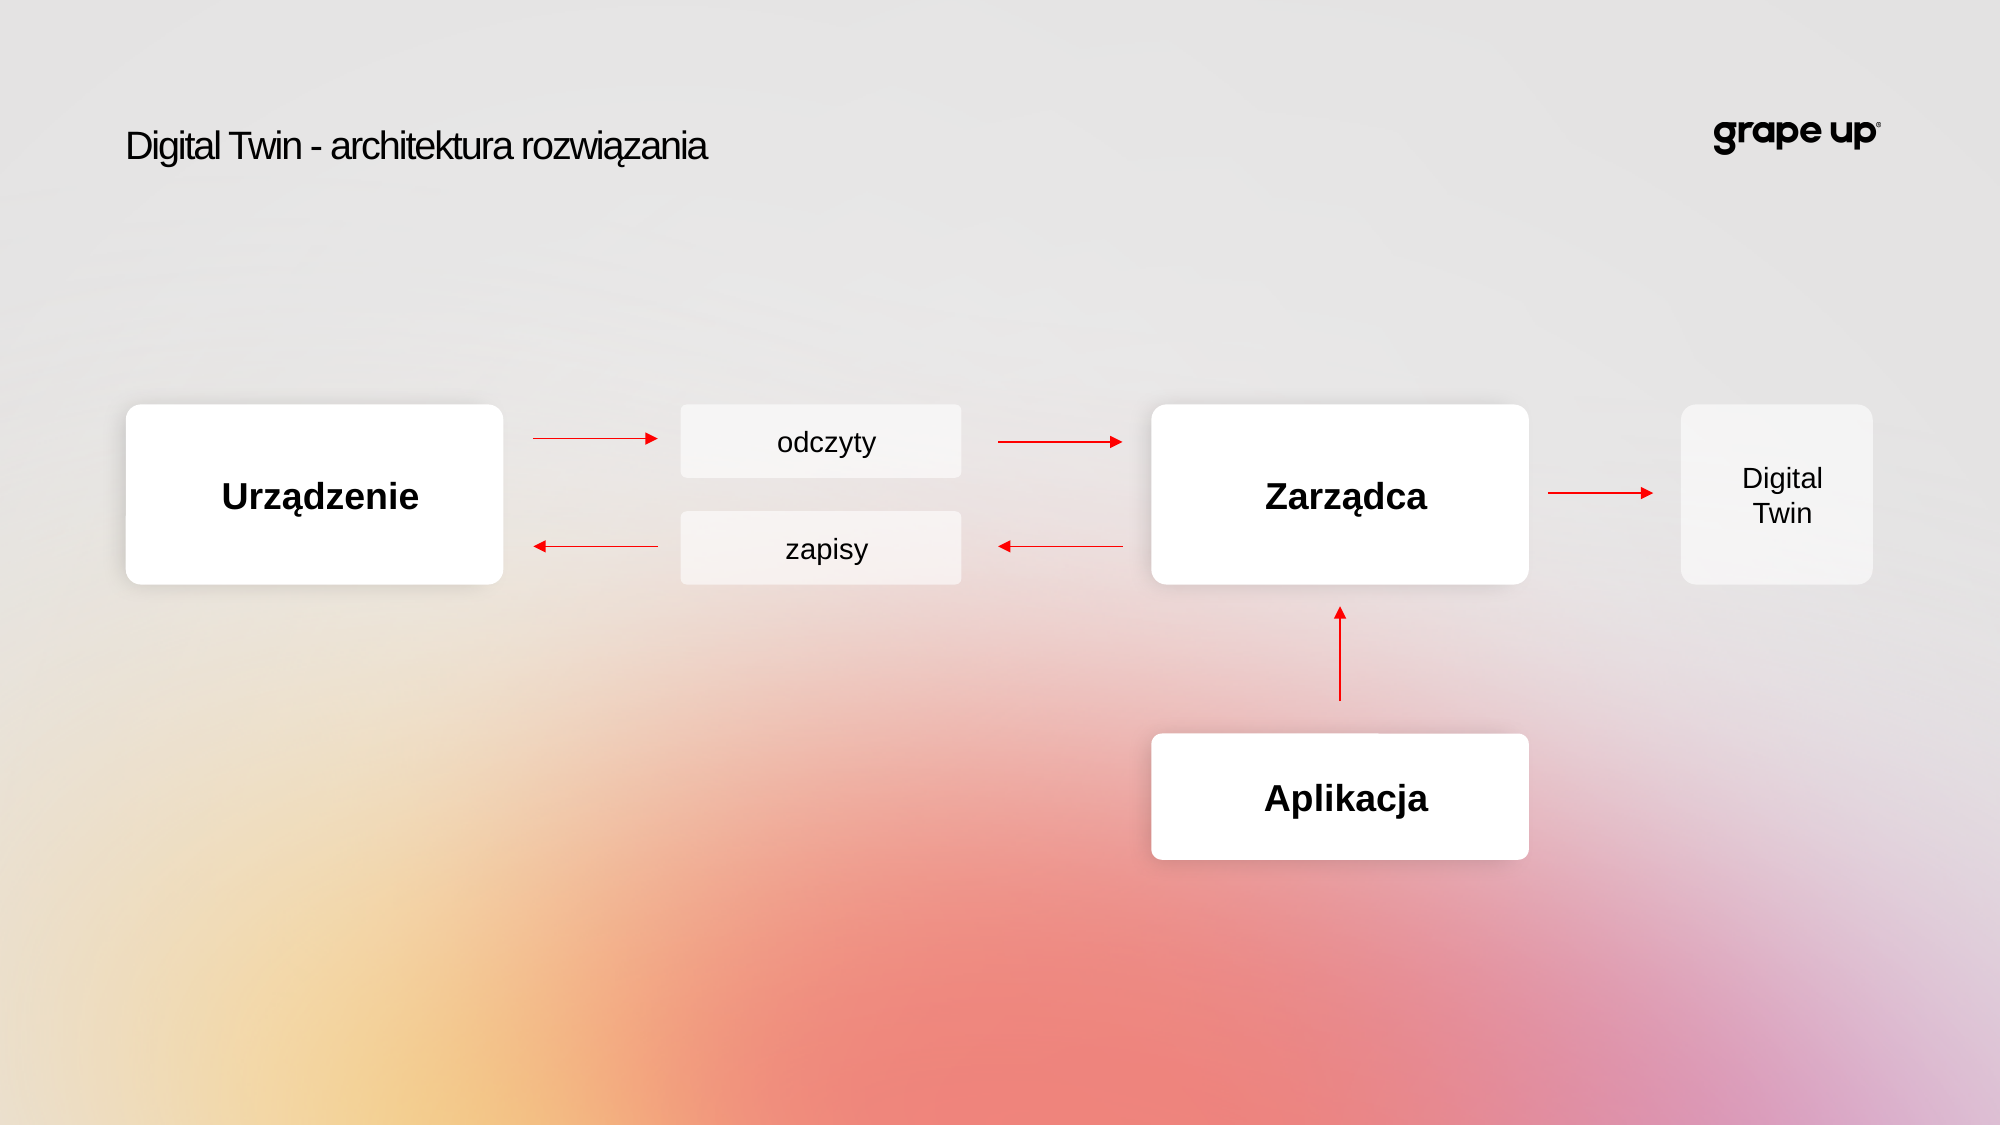

# Digital Twin - architektura rozwiązania
Urządzenie
Zarządca
Digital Twin
odczyty
zapisy
Aplikacja